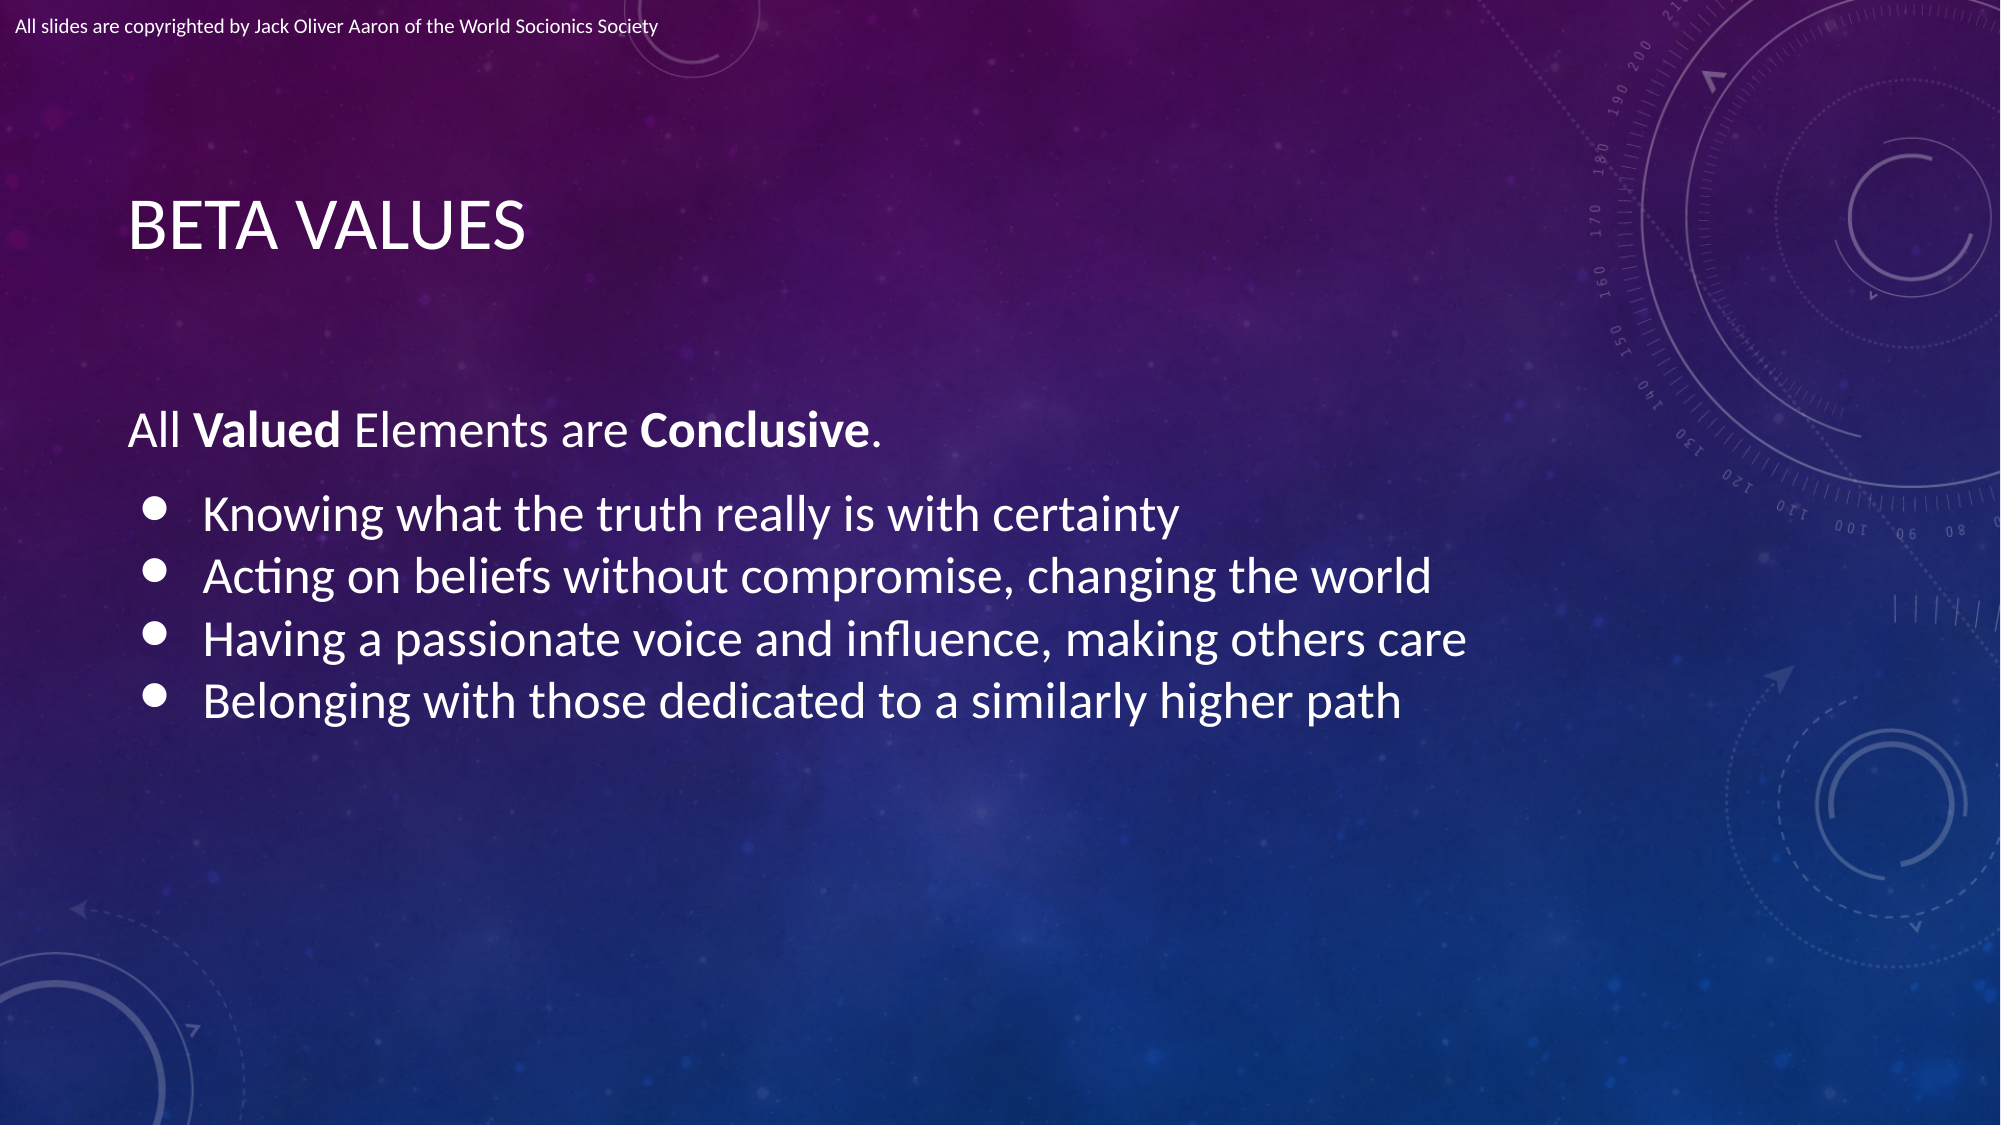

All slides are copyrighted by Jack Oliver Aaron of the World Socionics Society
# BETA VALUES
All Valued Elements are Conclusive.
Knowing what the truth really is with certainty
Acting on beliefs without compromise, changing the world
Having a passionate voice and influence, making others care
Belonging with those dedicated to a similarly higher path